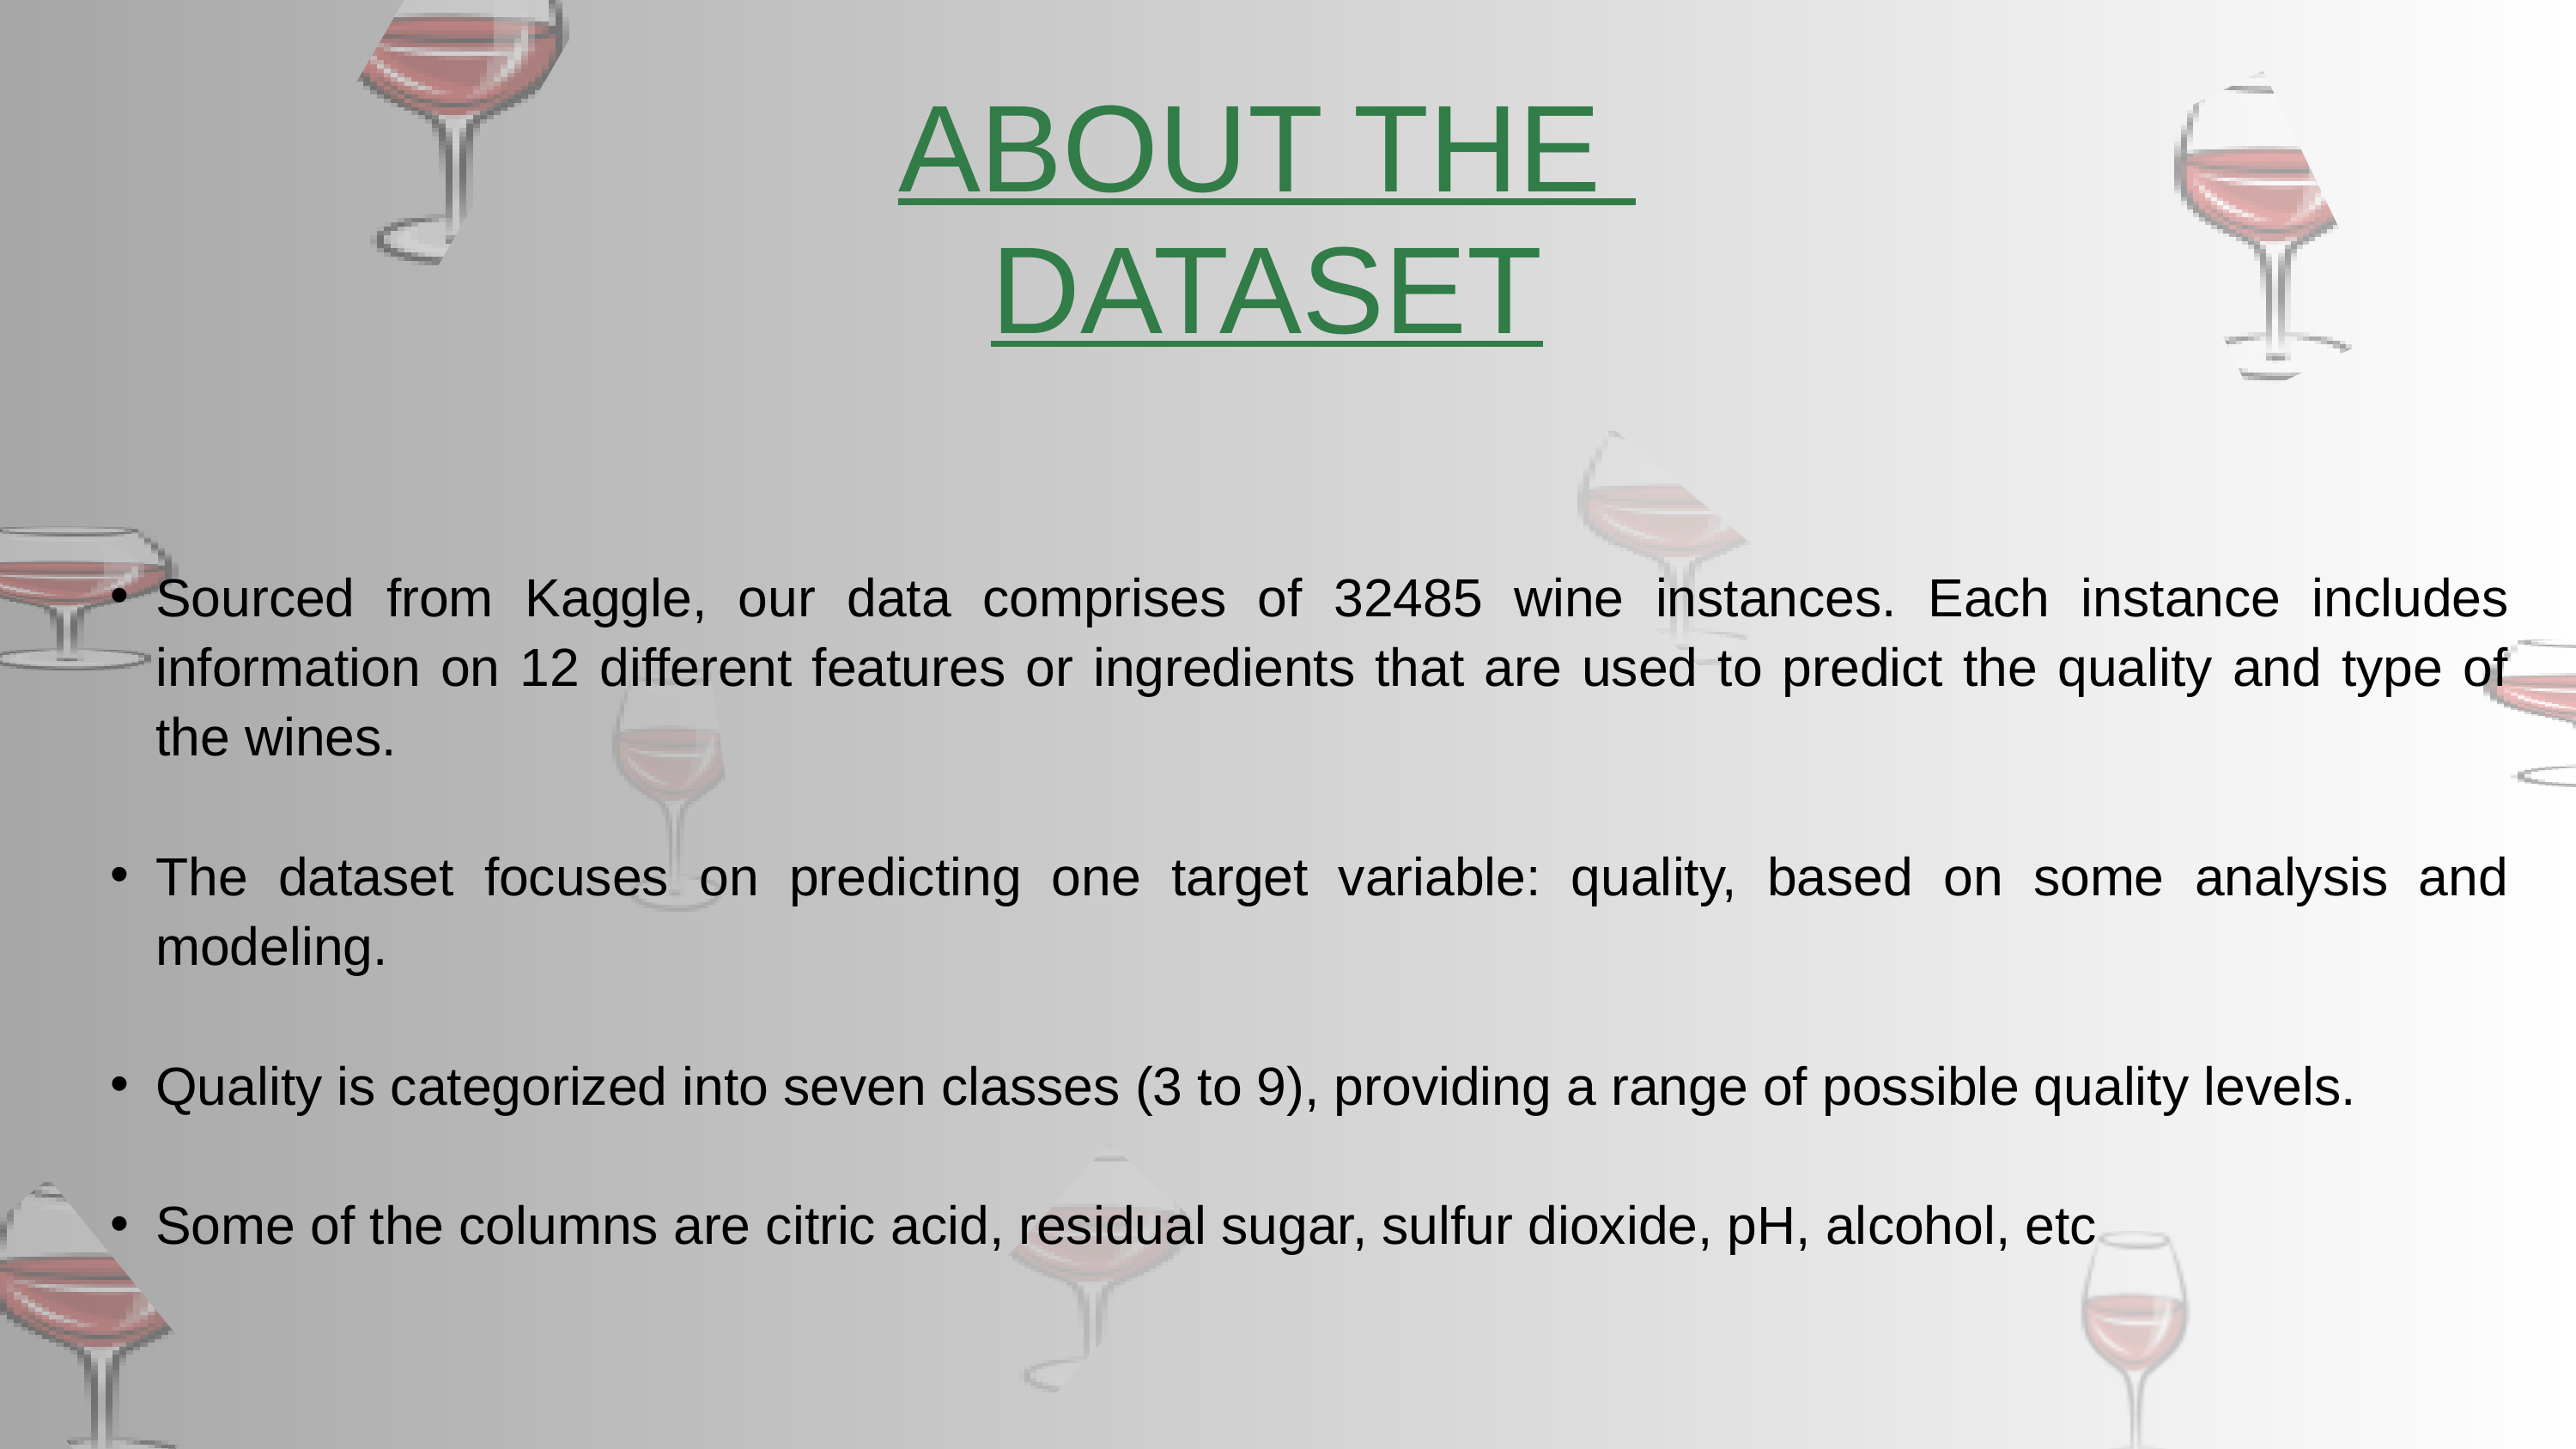

ABOUT THE
DATASET

Sourced from Kaggle, our data comprises of 32485 wine instances. Each instance includes information on 12 different features or ingredients that are used to predict the quality and type of the wines.

The dataset focuses on predicting one target variable: quality, based on some analysis and modeling.

Quality is categorized into seven classes (3 to 9), providing a range of possible quality levels.

Some of the columns are citric acid, residual sugar, sulfur dioxide, pH, alcohol, etc